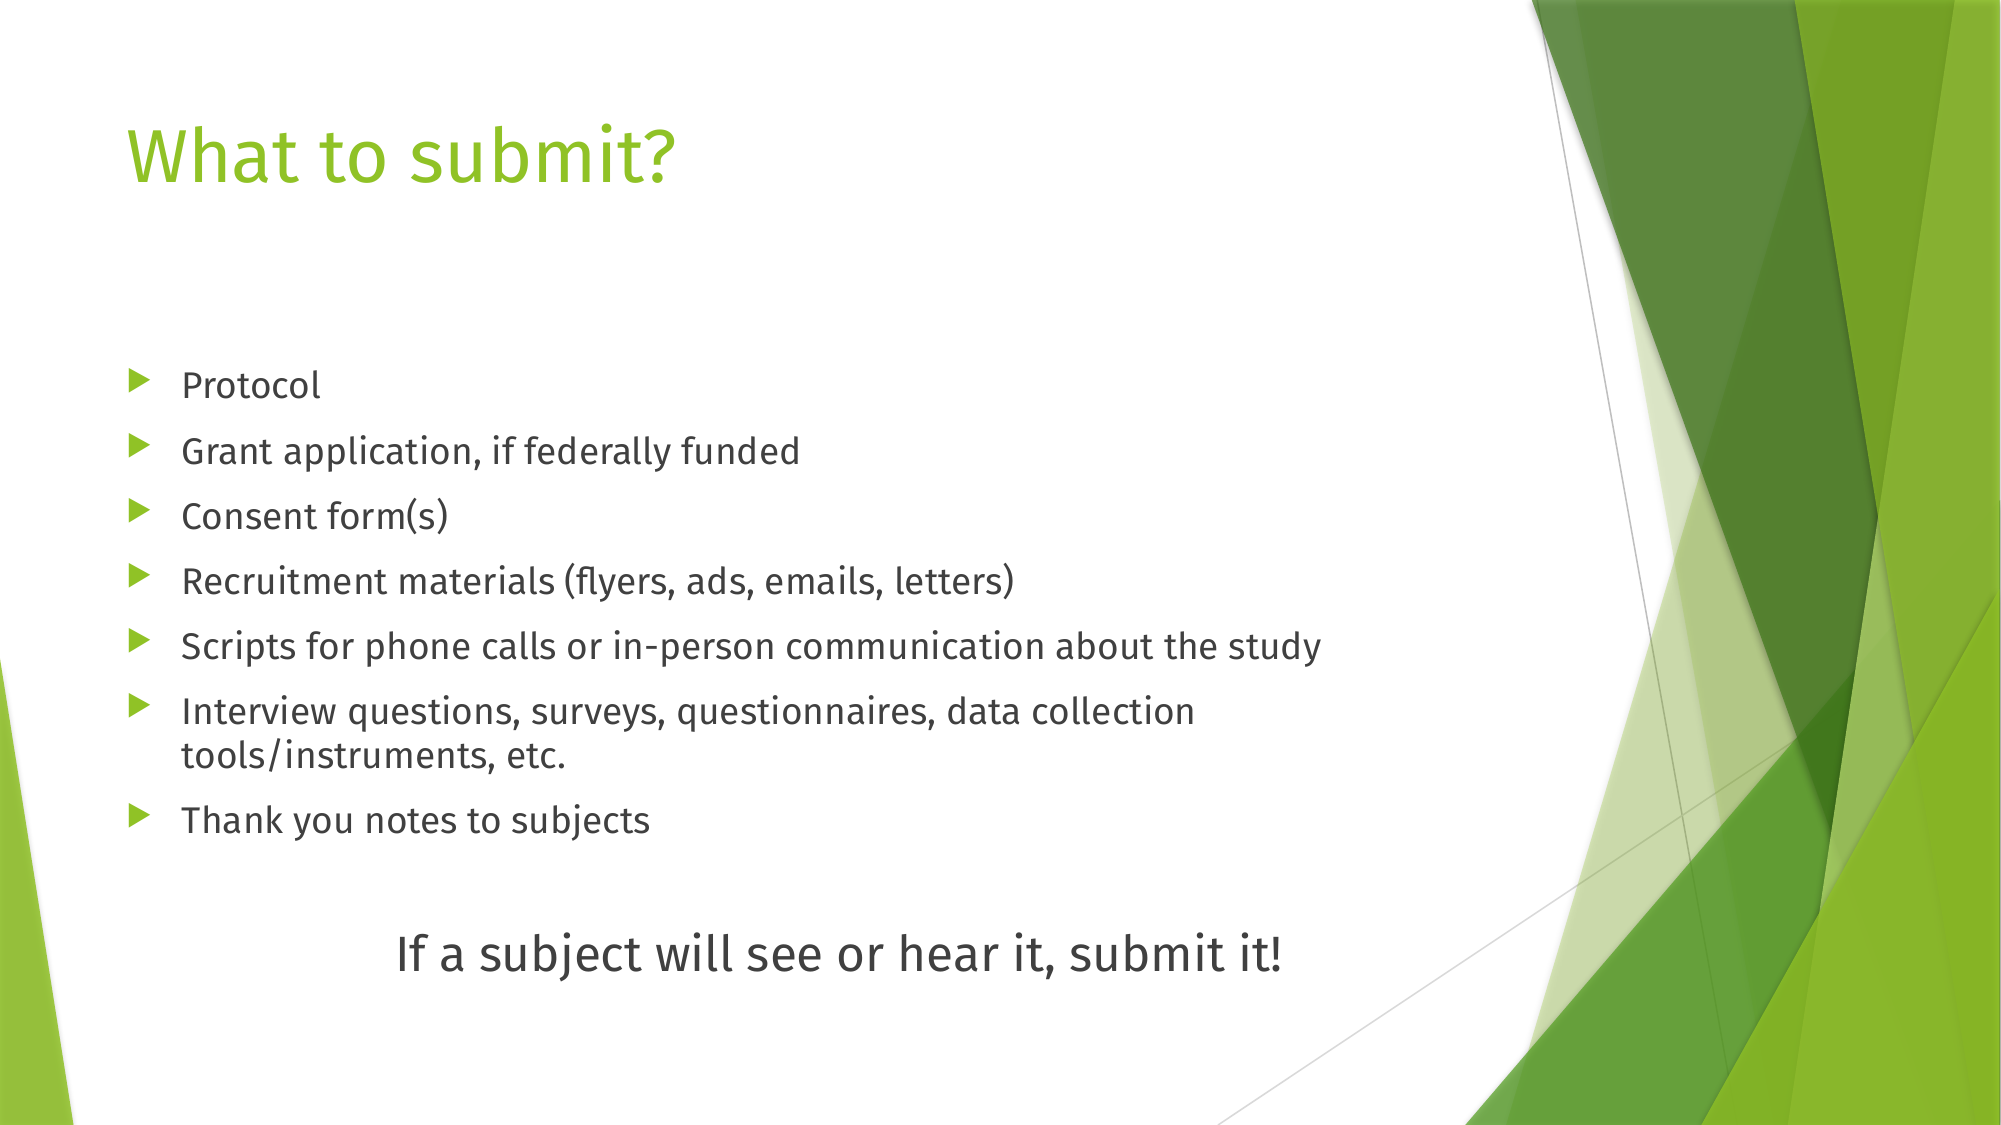

# What to submit?
Protocol
Grant application, if federally funded
Consent form(s)
Recruitment materials (flyers, ads, emails, letters)
Scripts for phone calls or in-person communication about the study
Interview questions, surveys, questionnaires, data collection tools/instruments, etc.
Thank you notes to subjects

If a subject will see or hear it, submit it!